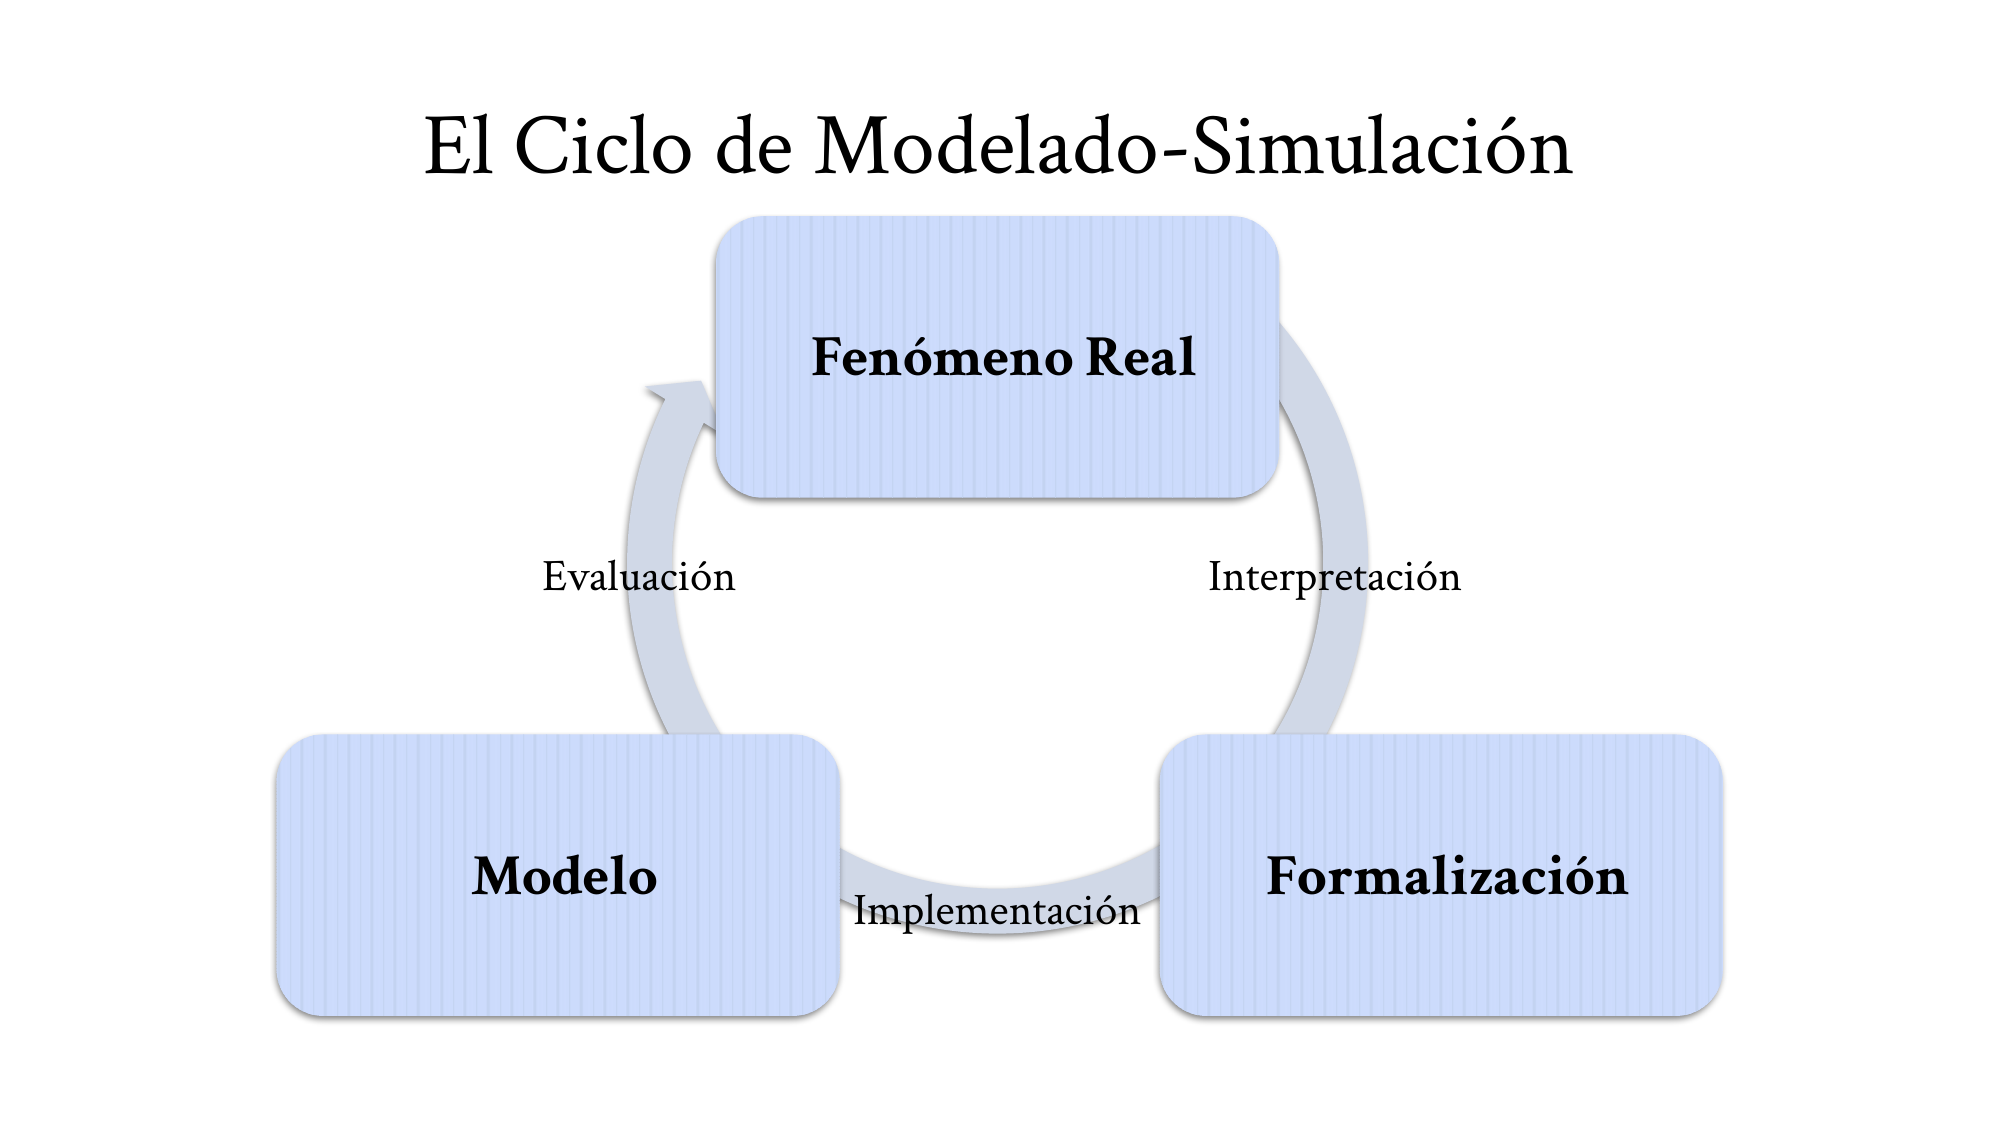

# El Ciclo de Modelado-Simulación
Fenómeno Real
Formalización
Modelo
Evaluación
Interpretación
Implementación